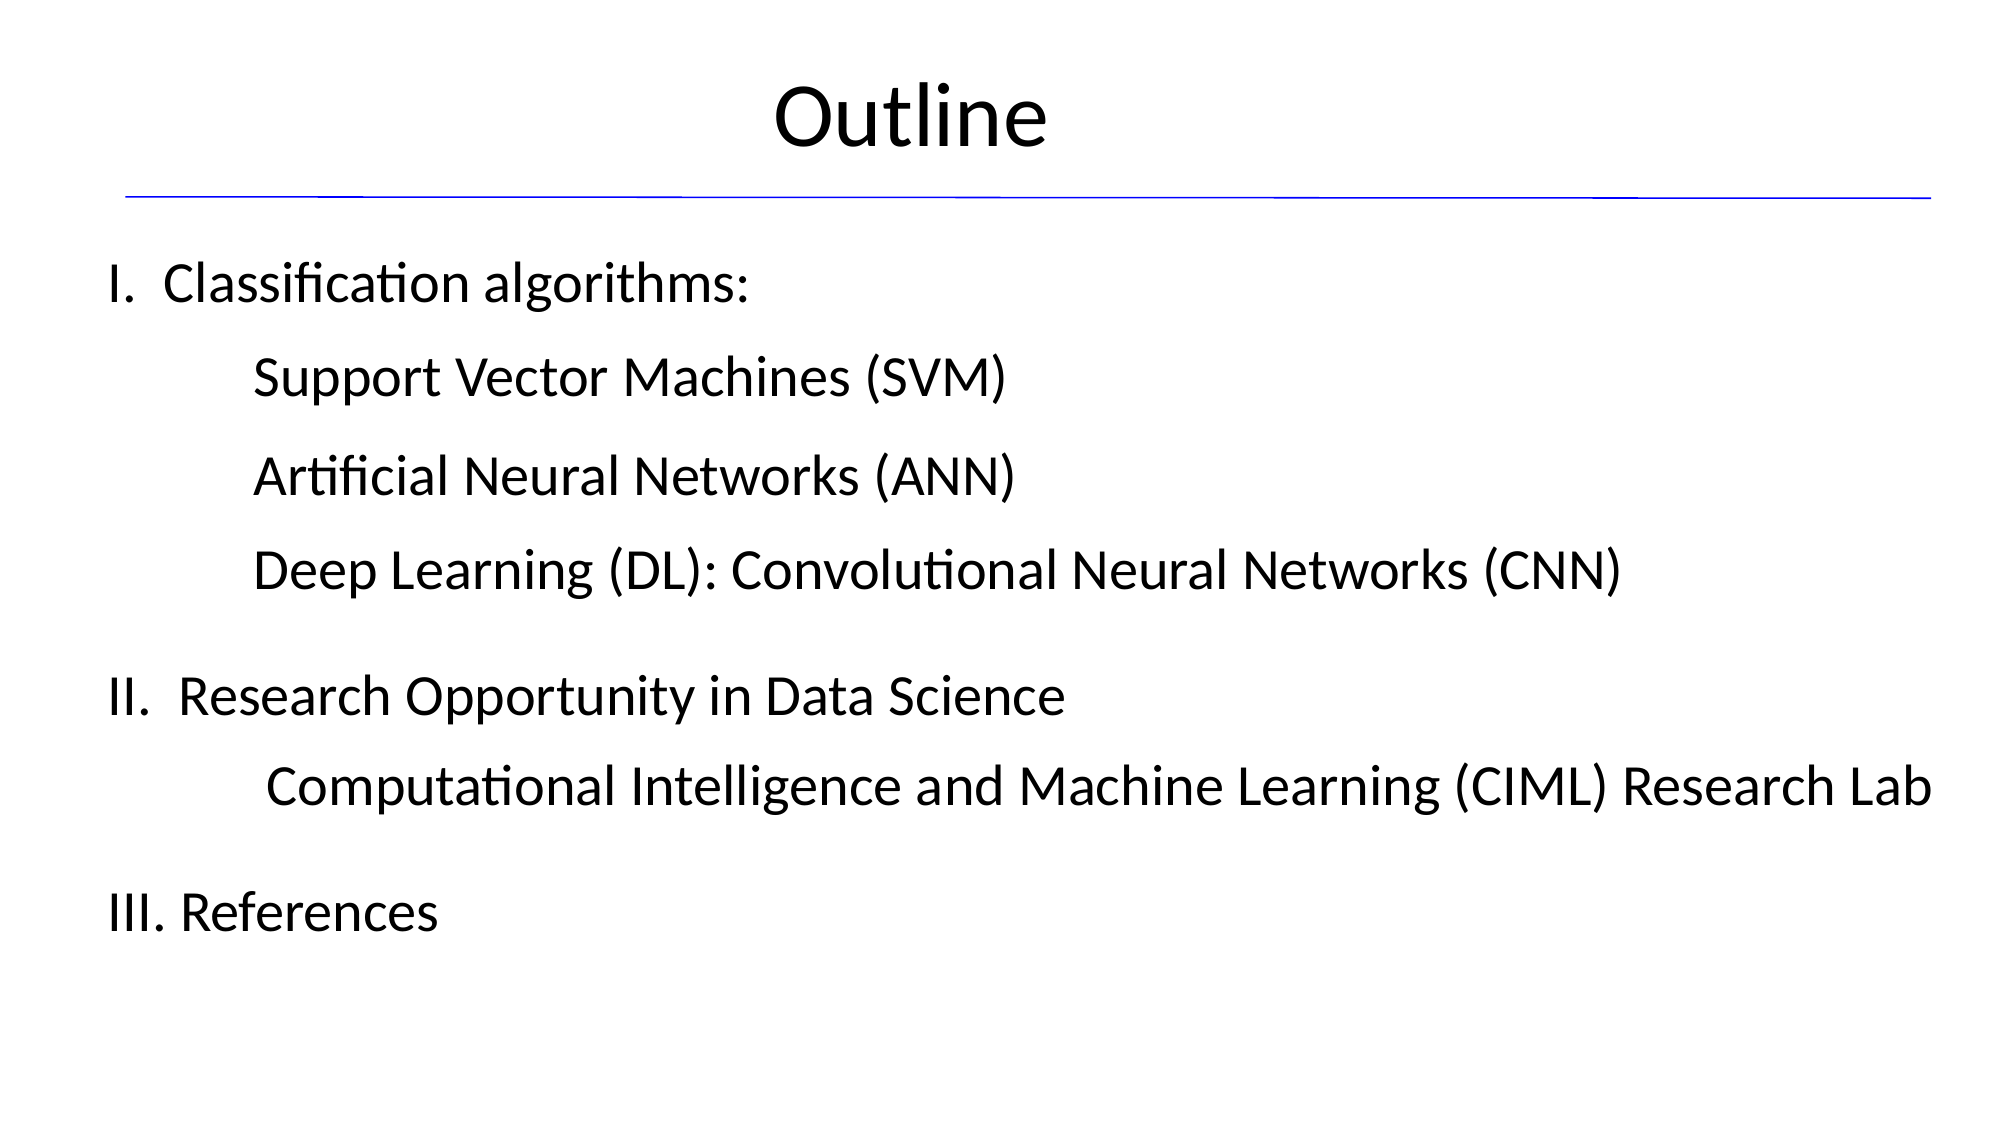

# Outline
I.  Classification algorithms:

           Support Vector Machines (SVM)

           Artificial Neural Networks (ANN)

           Deep Learning (DL): Convolutional Neural Networks (CNN)

II.  Research Opportunity in Data Science

            Computational Intelligence and Machine Learning (CIML) Research Lab

III. References